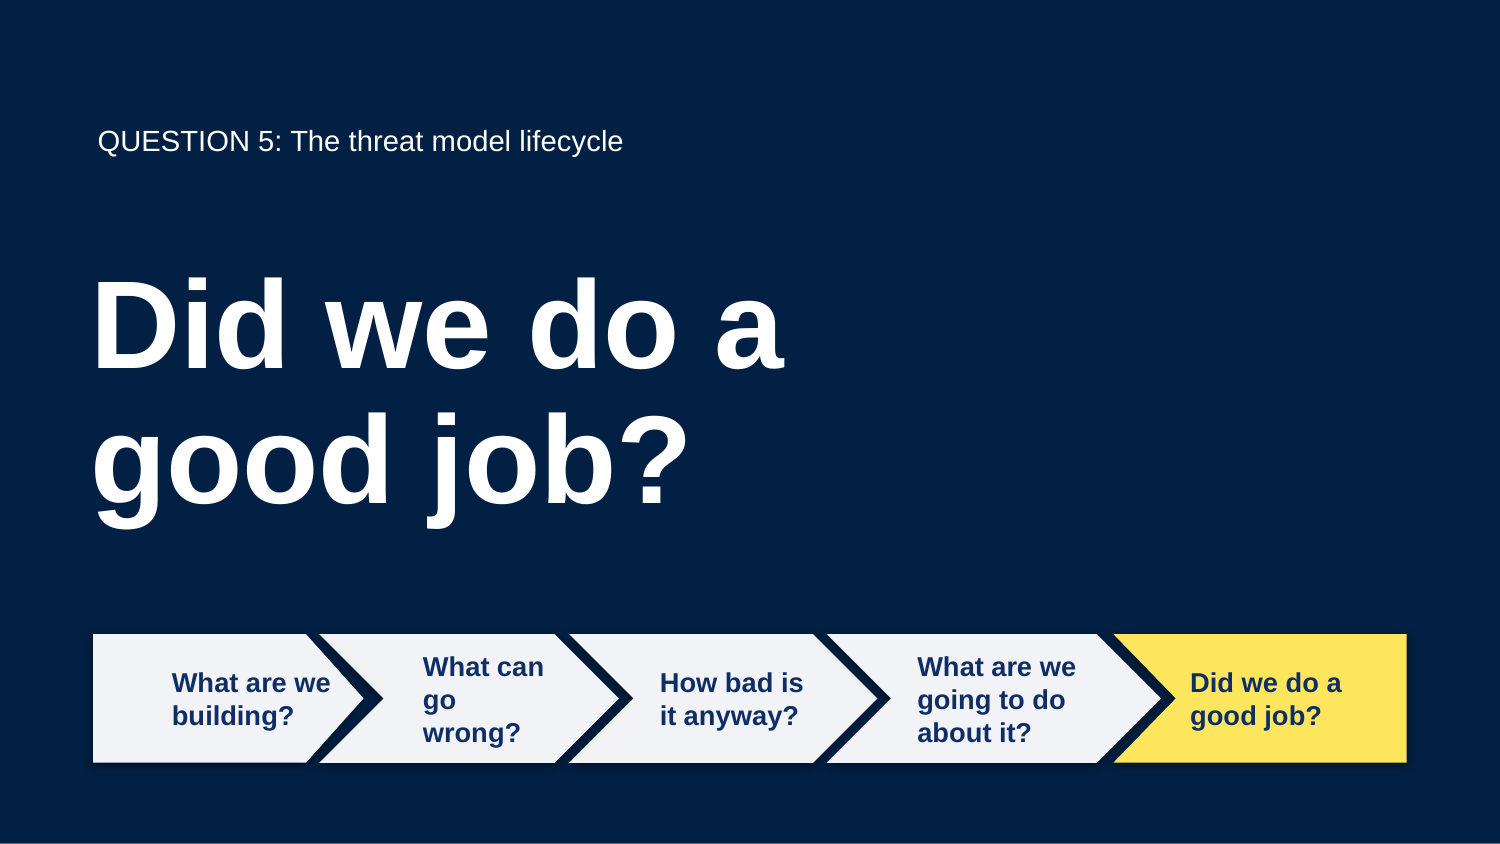

QUESTION 5: The threat model lifecycle

Did we do a good job?
What are we going to do about it?
What are we building?
What can go wrong?
How bad is it anyway?
Did we do a good job?